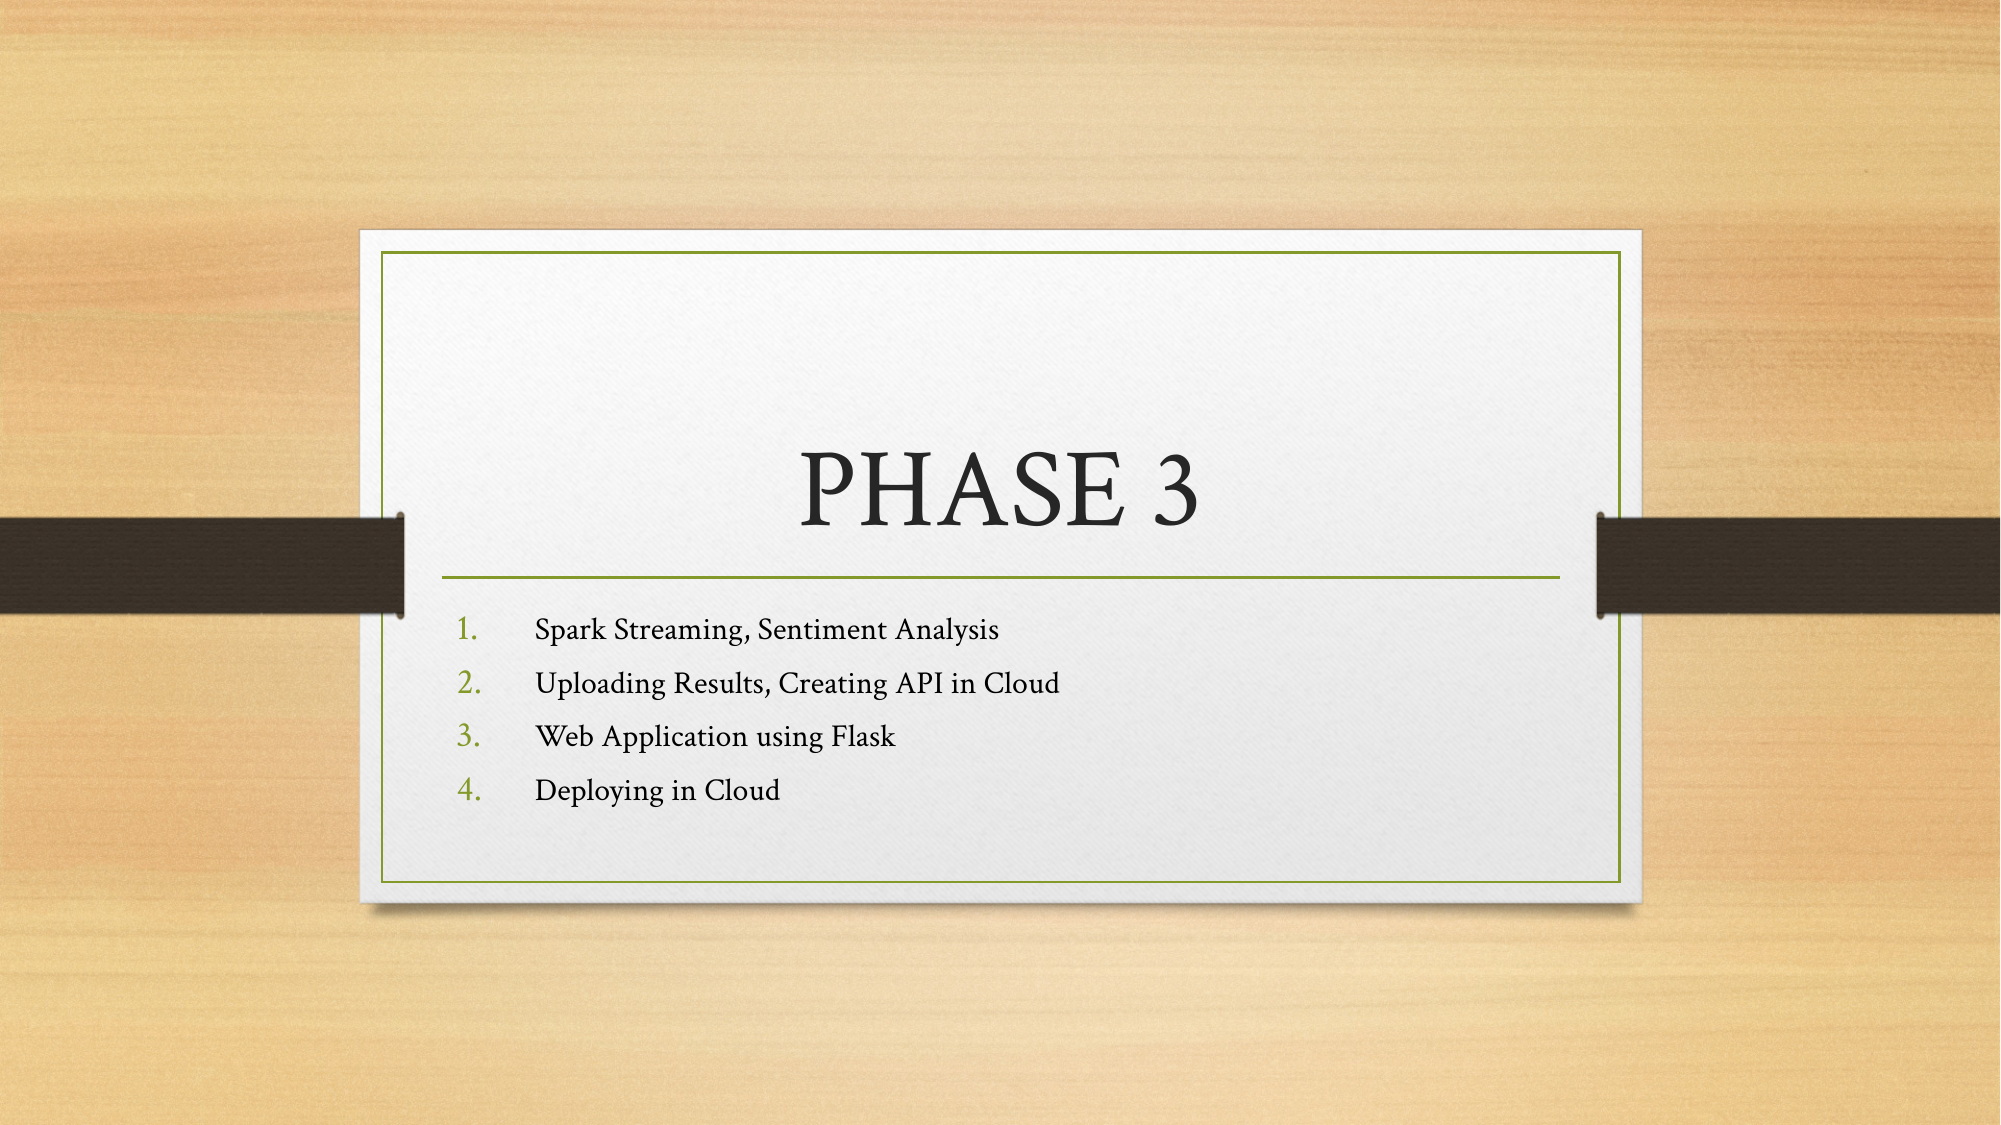

# PHASE 3
Spark Streaming, Sentiment Analysis
Uploading Results, Creating API in Cloud
Web Application using Flask
Deploying in Cloud